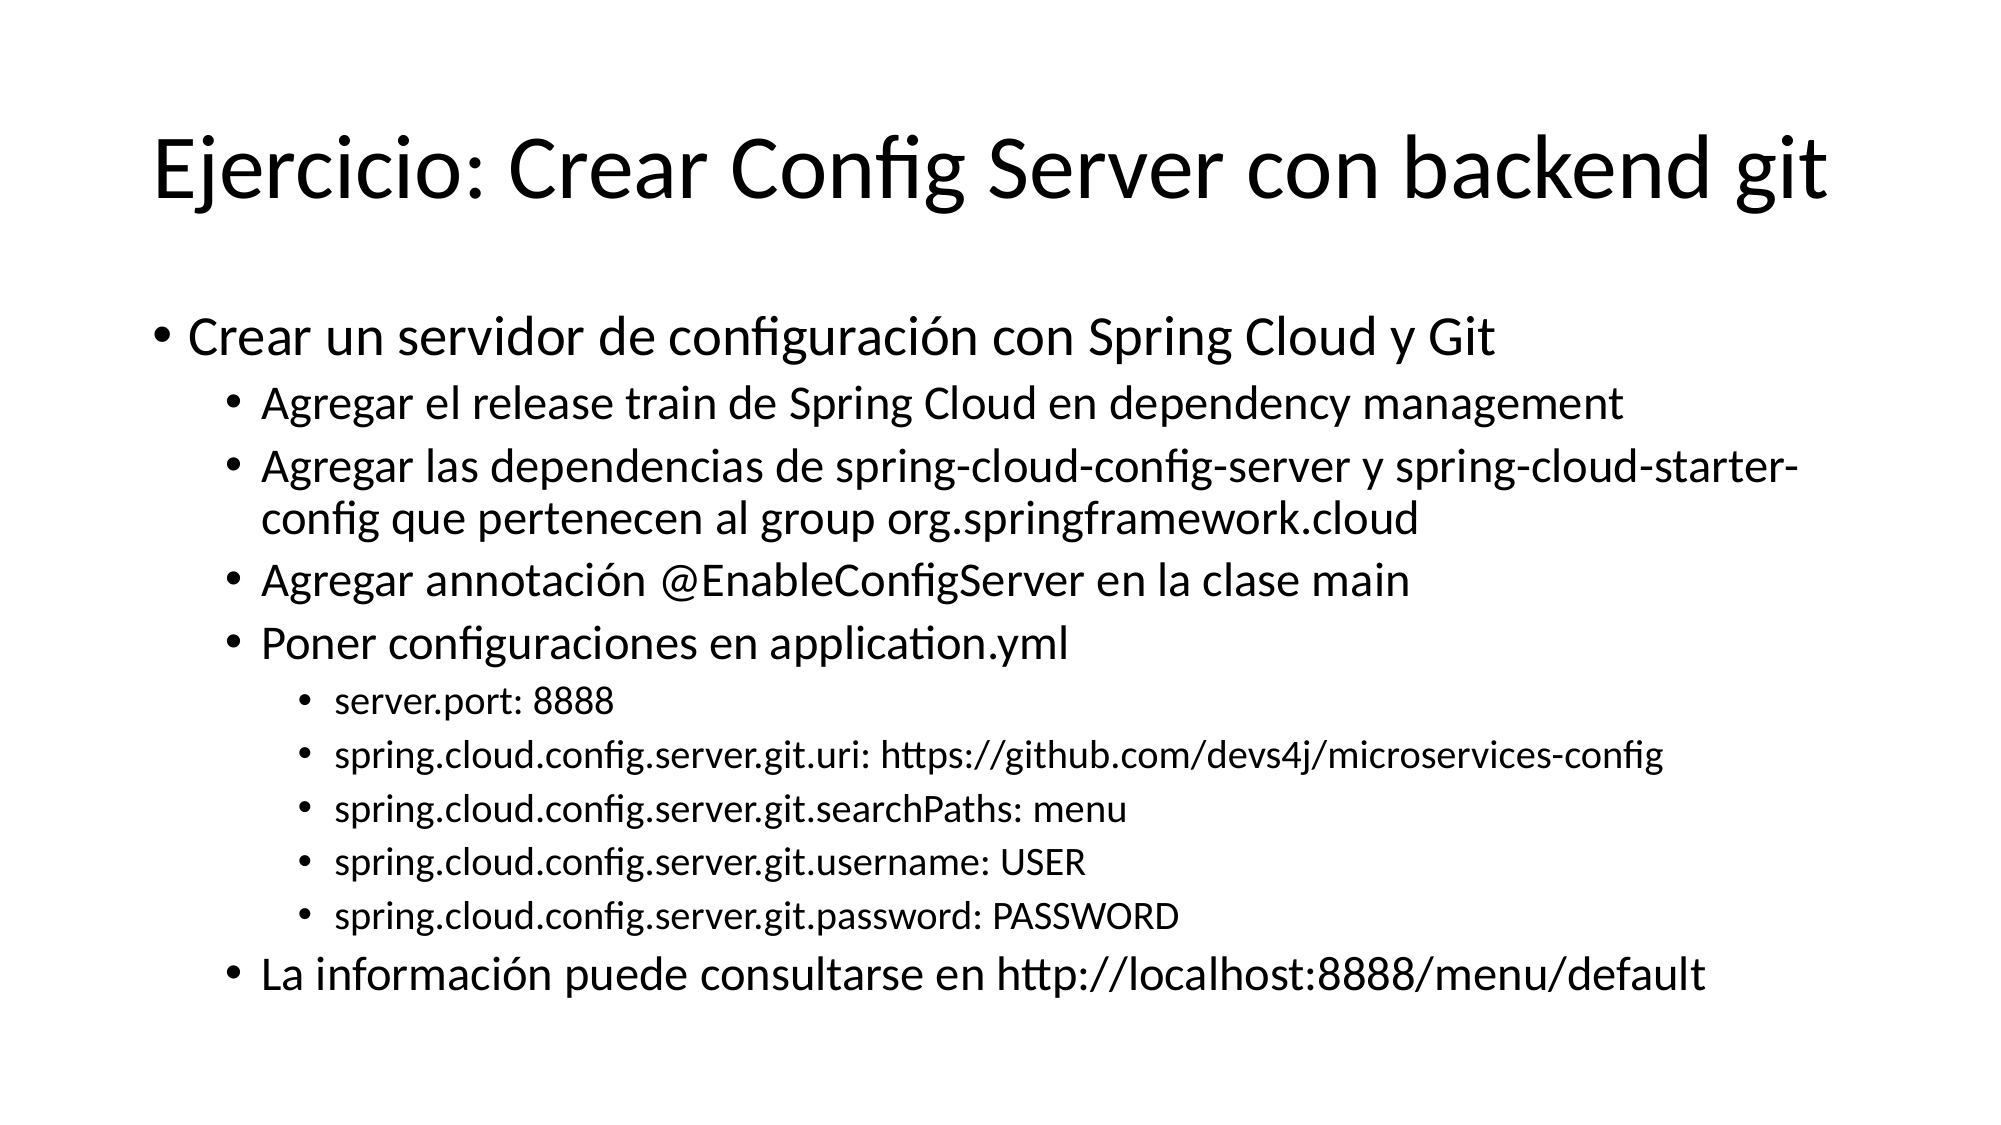

# Ejercicio: Crear Config Server con backend git
Crear un servidor de configuración con Spring Cloud y Git
Agregar el release train de Spring Cloud en dependency management
Agregar las dependencias de spring-cloud-config-server y spring-cloud-starter-config que pertenecen al group org.springframework.cloud
Agregar annotación @EnableConfigServer en la clase main
Poner configuraciones en application.yml
server.port: 8888
spring.cloud.config.server.git.uri: https://github.com/devs4j/microservices-config
spring.cloud.config.server.git.searchPaths: menu
spring.cloud.config.server.git.username: USER
spring.cloud.config.server.git.password: PASSWORD
La información puede consultarse en http://localhost:8888/menu/default